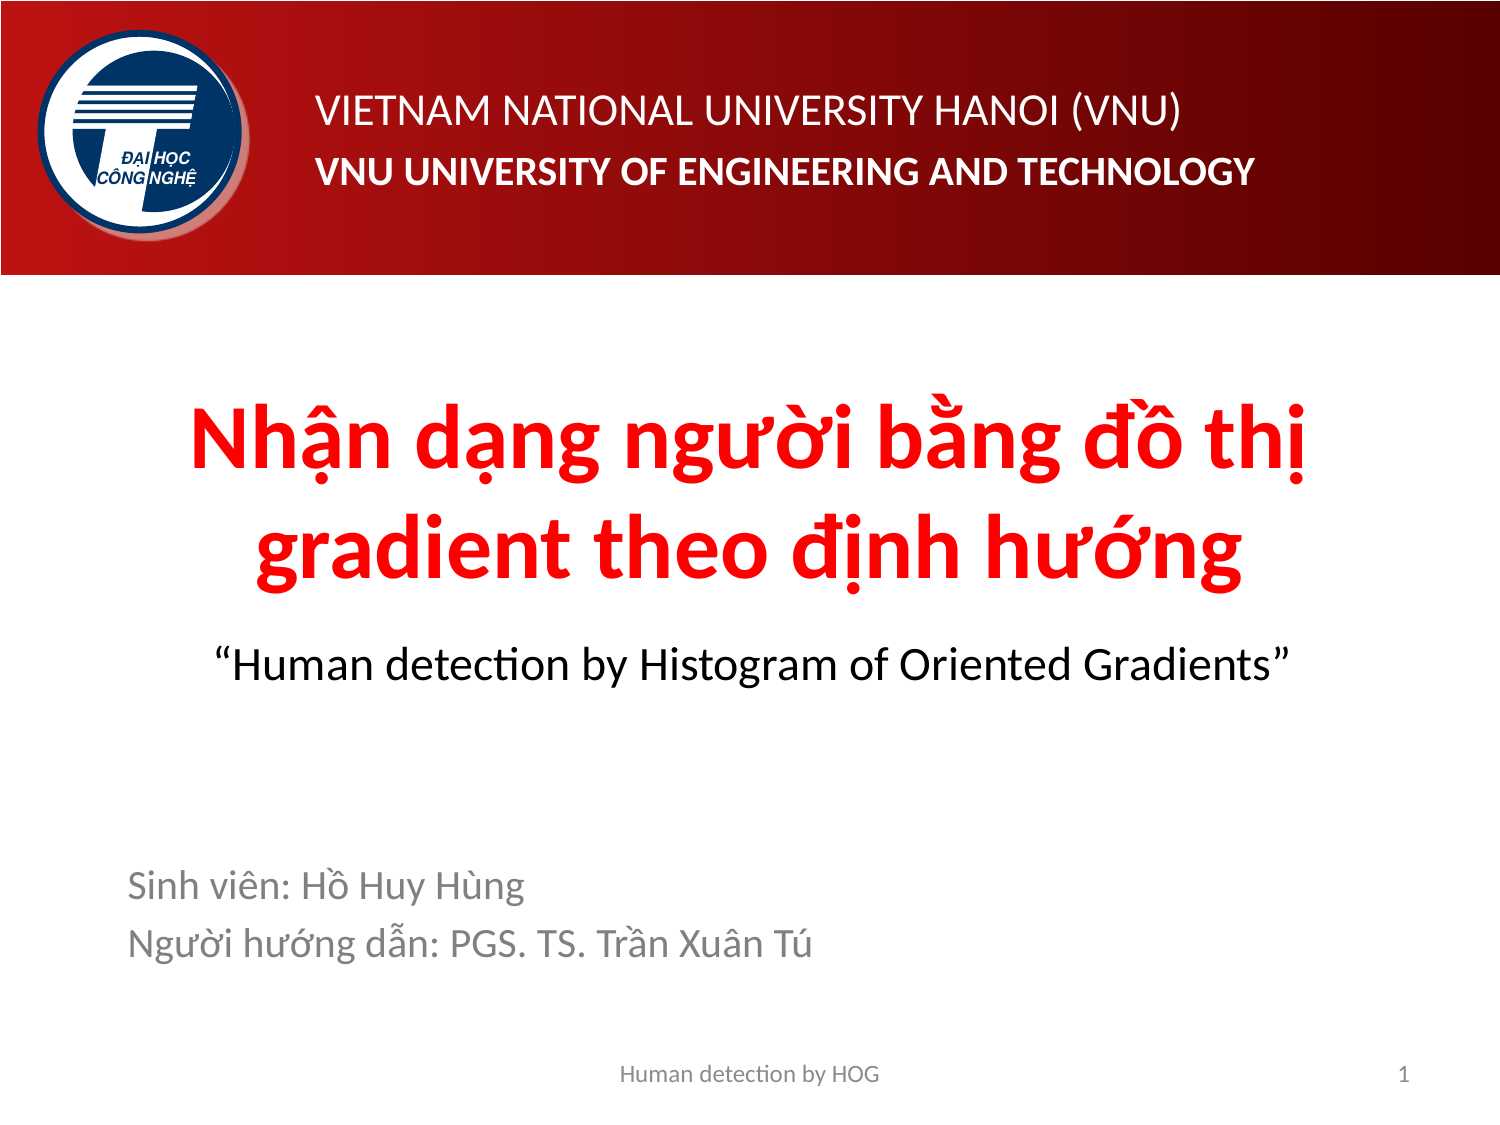

# Nhận dạng người bằng đồ thị gradient theo định hướng
“Human detection by Histogram of Oriented Gradients”
Sinh viên: Hồ Huy Hùng
Người hướng dẫn: PGS. TS. Trần Xuân Tú
Human detection by HOG
1